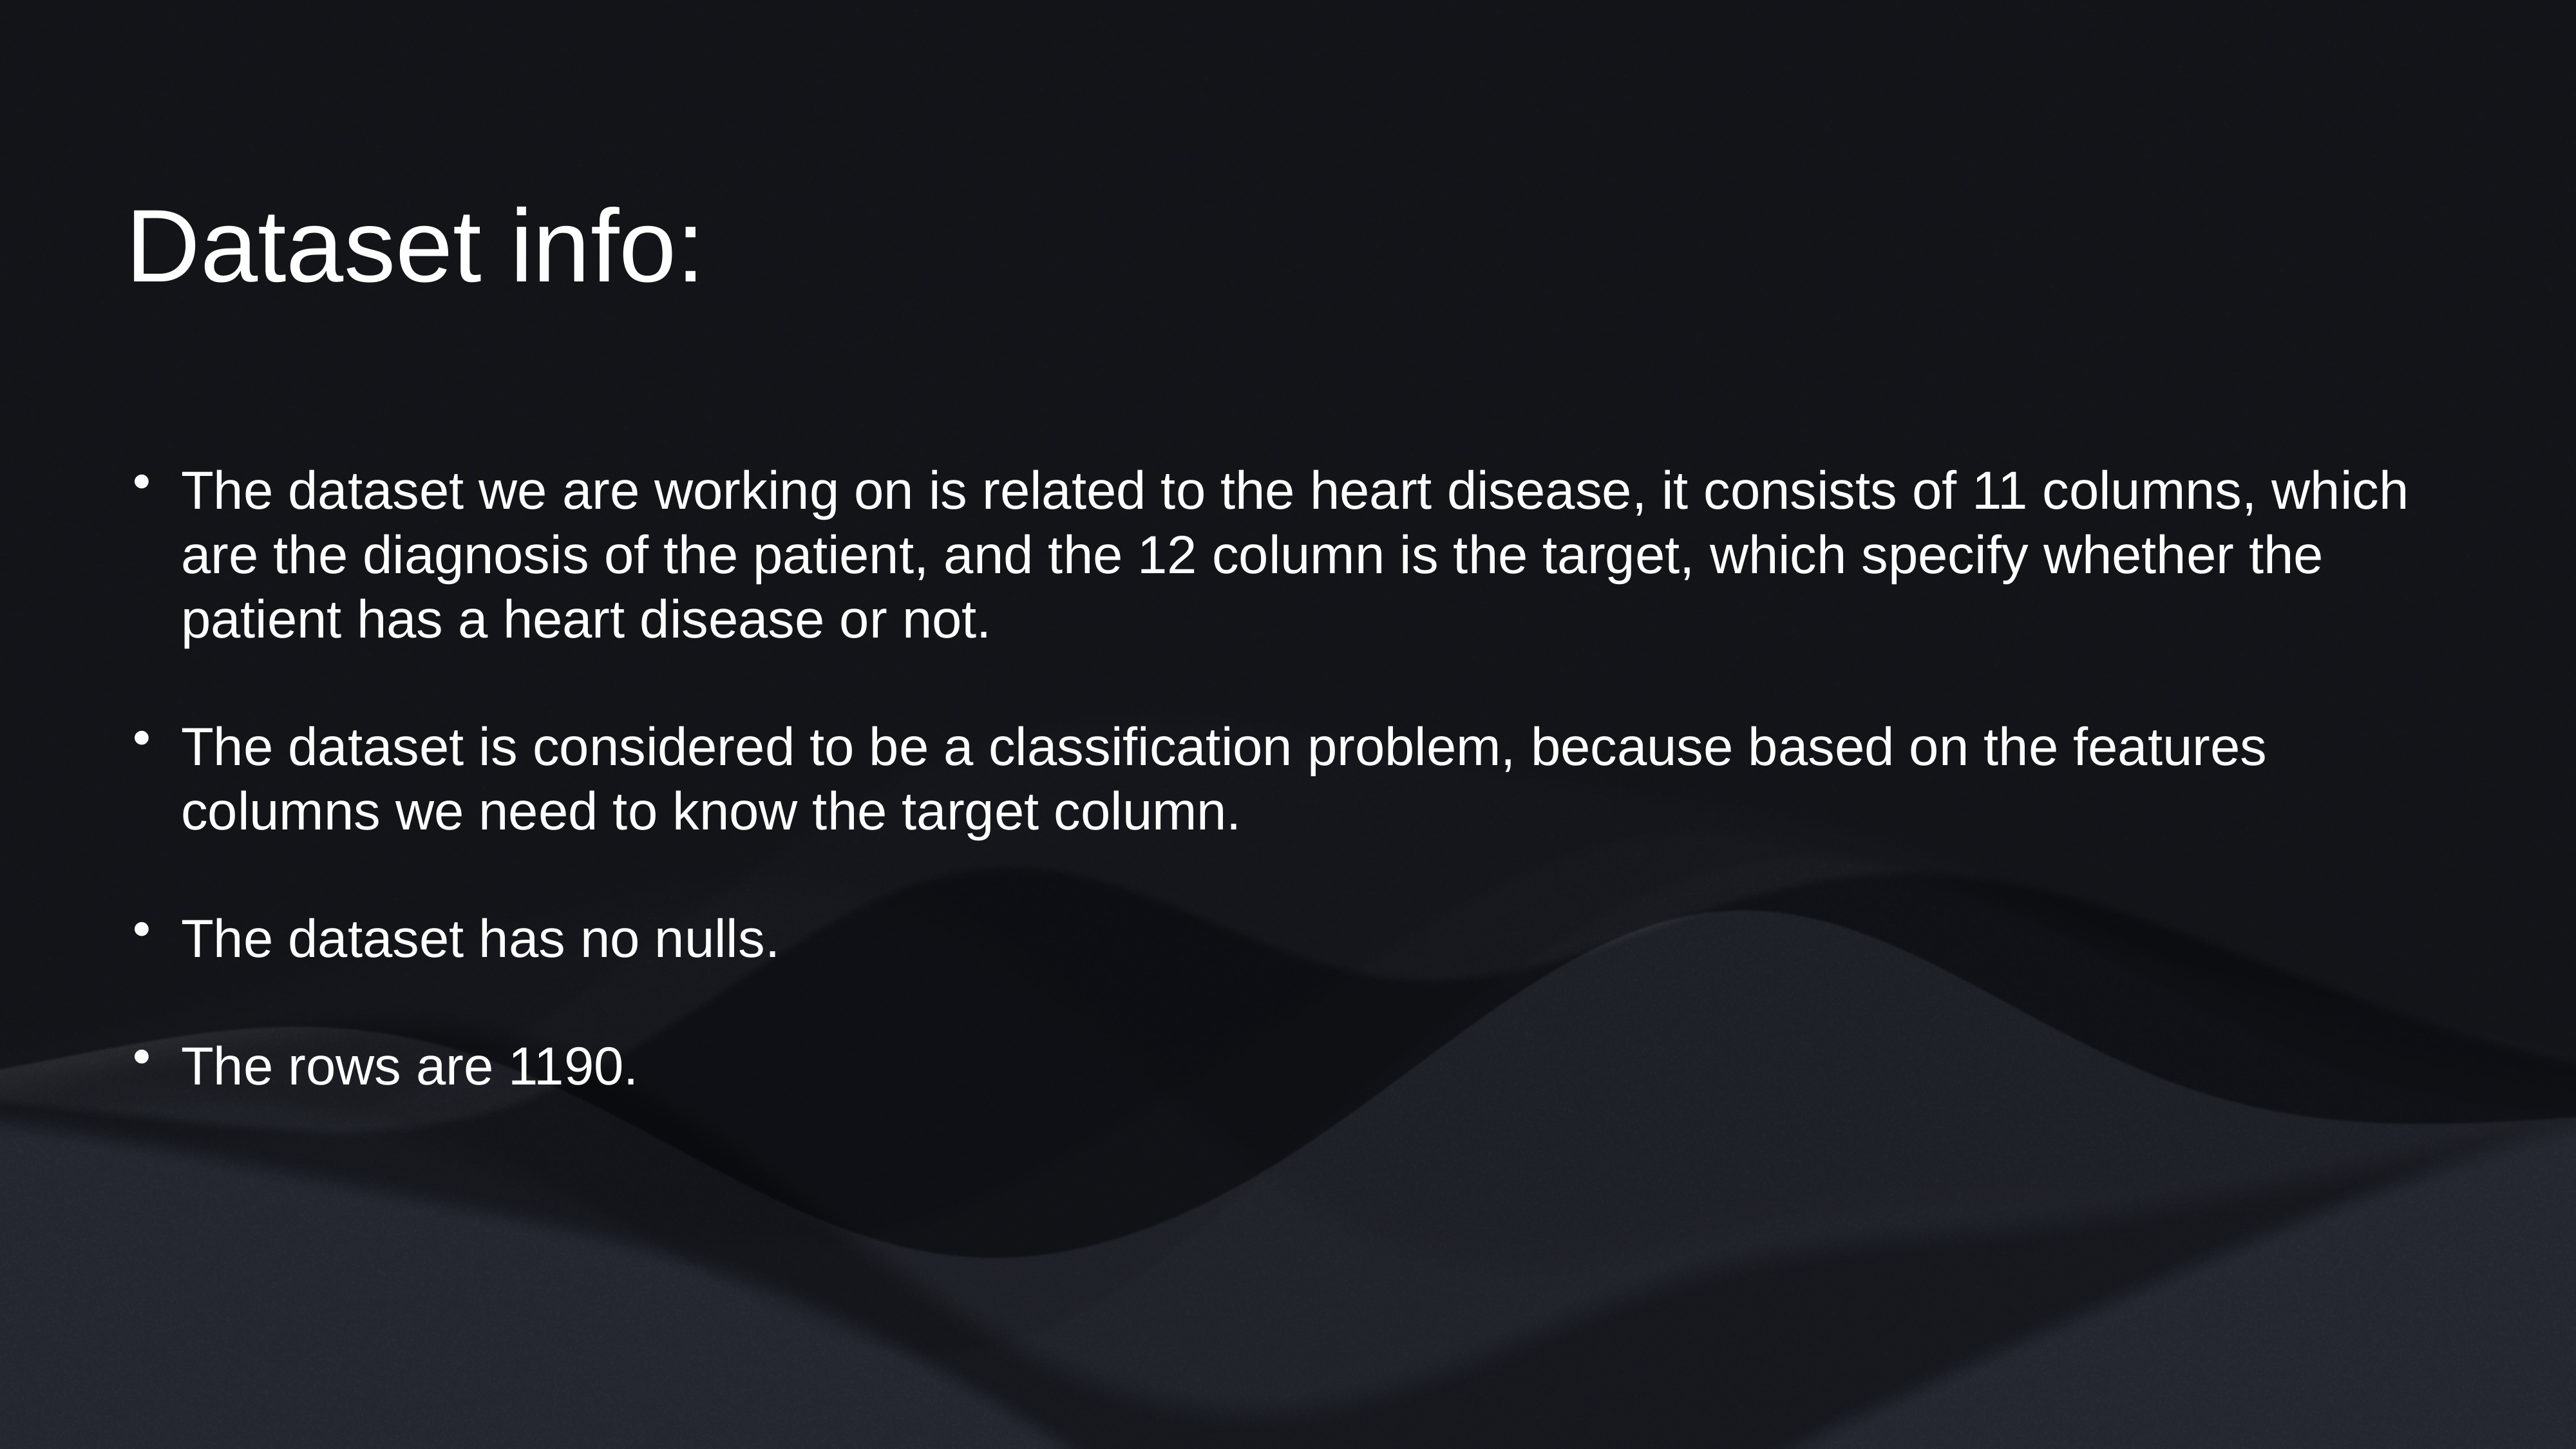

Dataset info:
The dataset we are working on is related to the heart disease, it consists of 11 columns, which are the diagnosis of the patient, and the 12 column is the target, which specify whether the patient has a heart disease or not.
The dataset is considered to be a classification problem, because based on the features columns we need to know the target column.
The dataset has no nulls.
The rows are 1190.